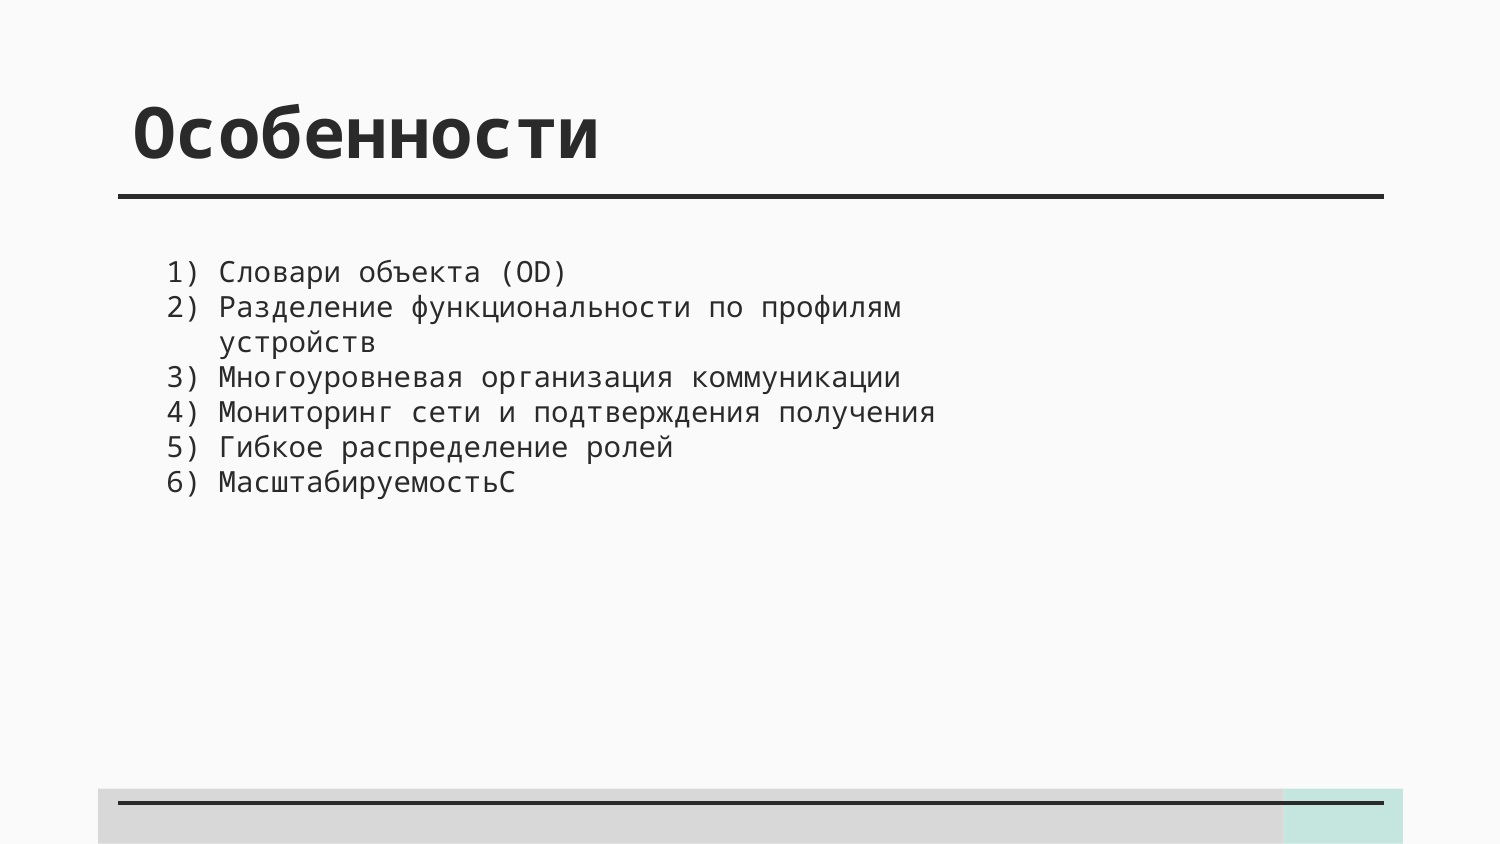

# Особенности
Словари объекта (OD)
Разделение функциональности по профилям устройств
Многоуровневая организация коммуникации
Мониторинг сети и подтверждения получения
Гибкое распределение ролей
МасштабируемостьC